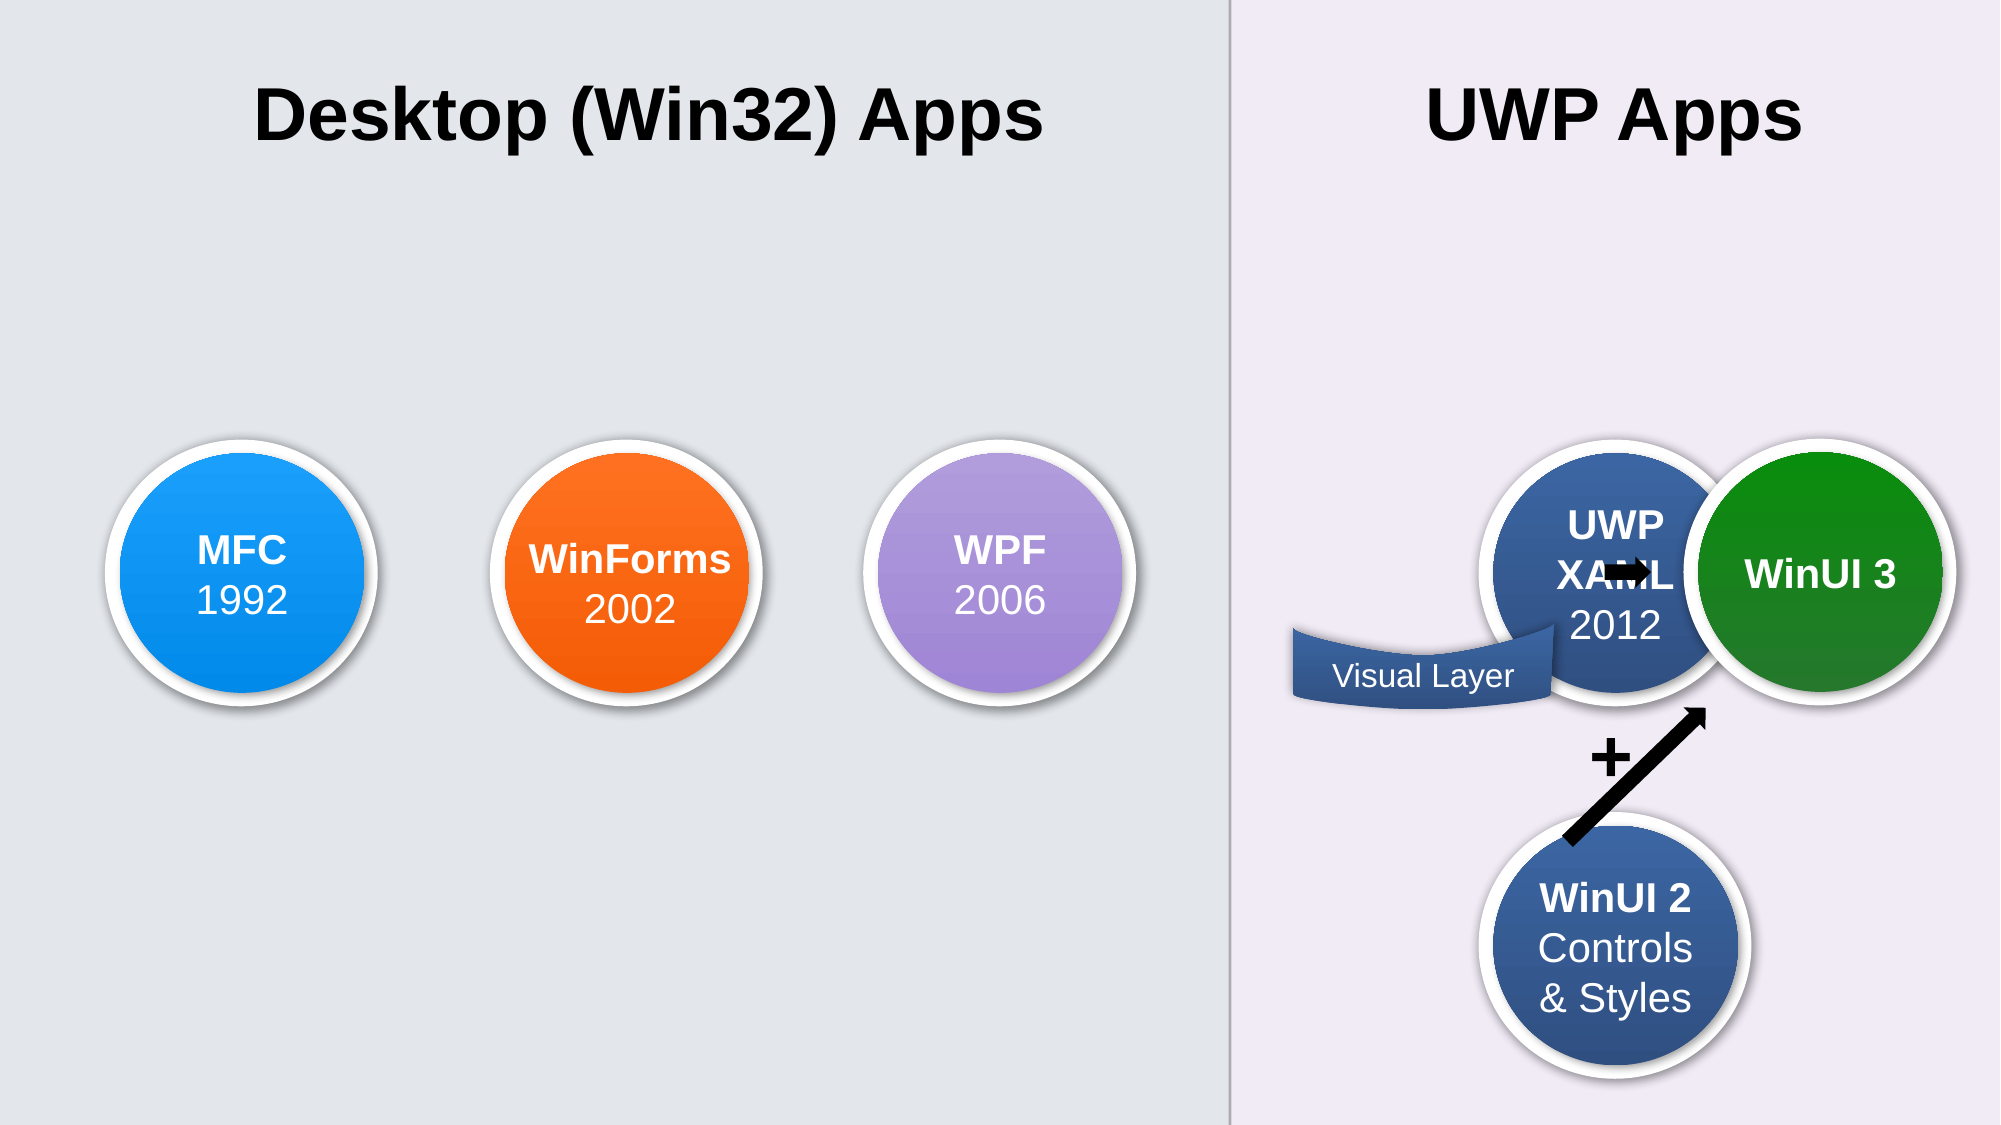

Desktop (Win32) Apps
UWP Apps

WinUI 3

MFC
1992

WinForms
2002

WPF
2006

UWP XAML
2012
Visual Layer

+

WinUI 2
Controls & Styles